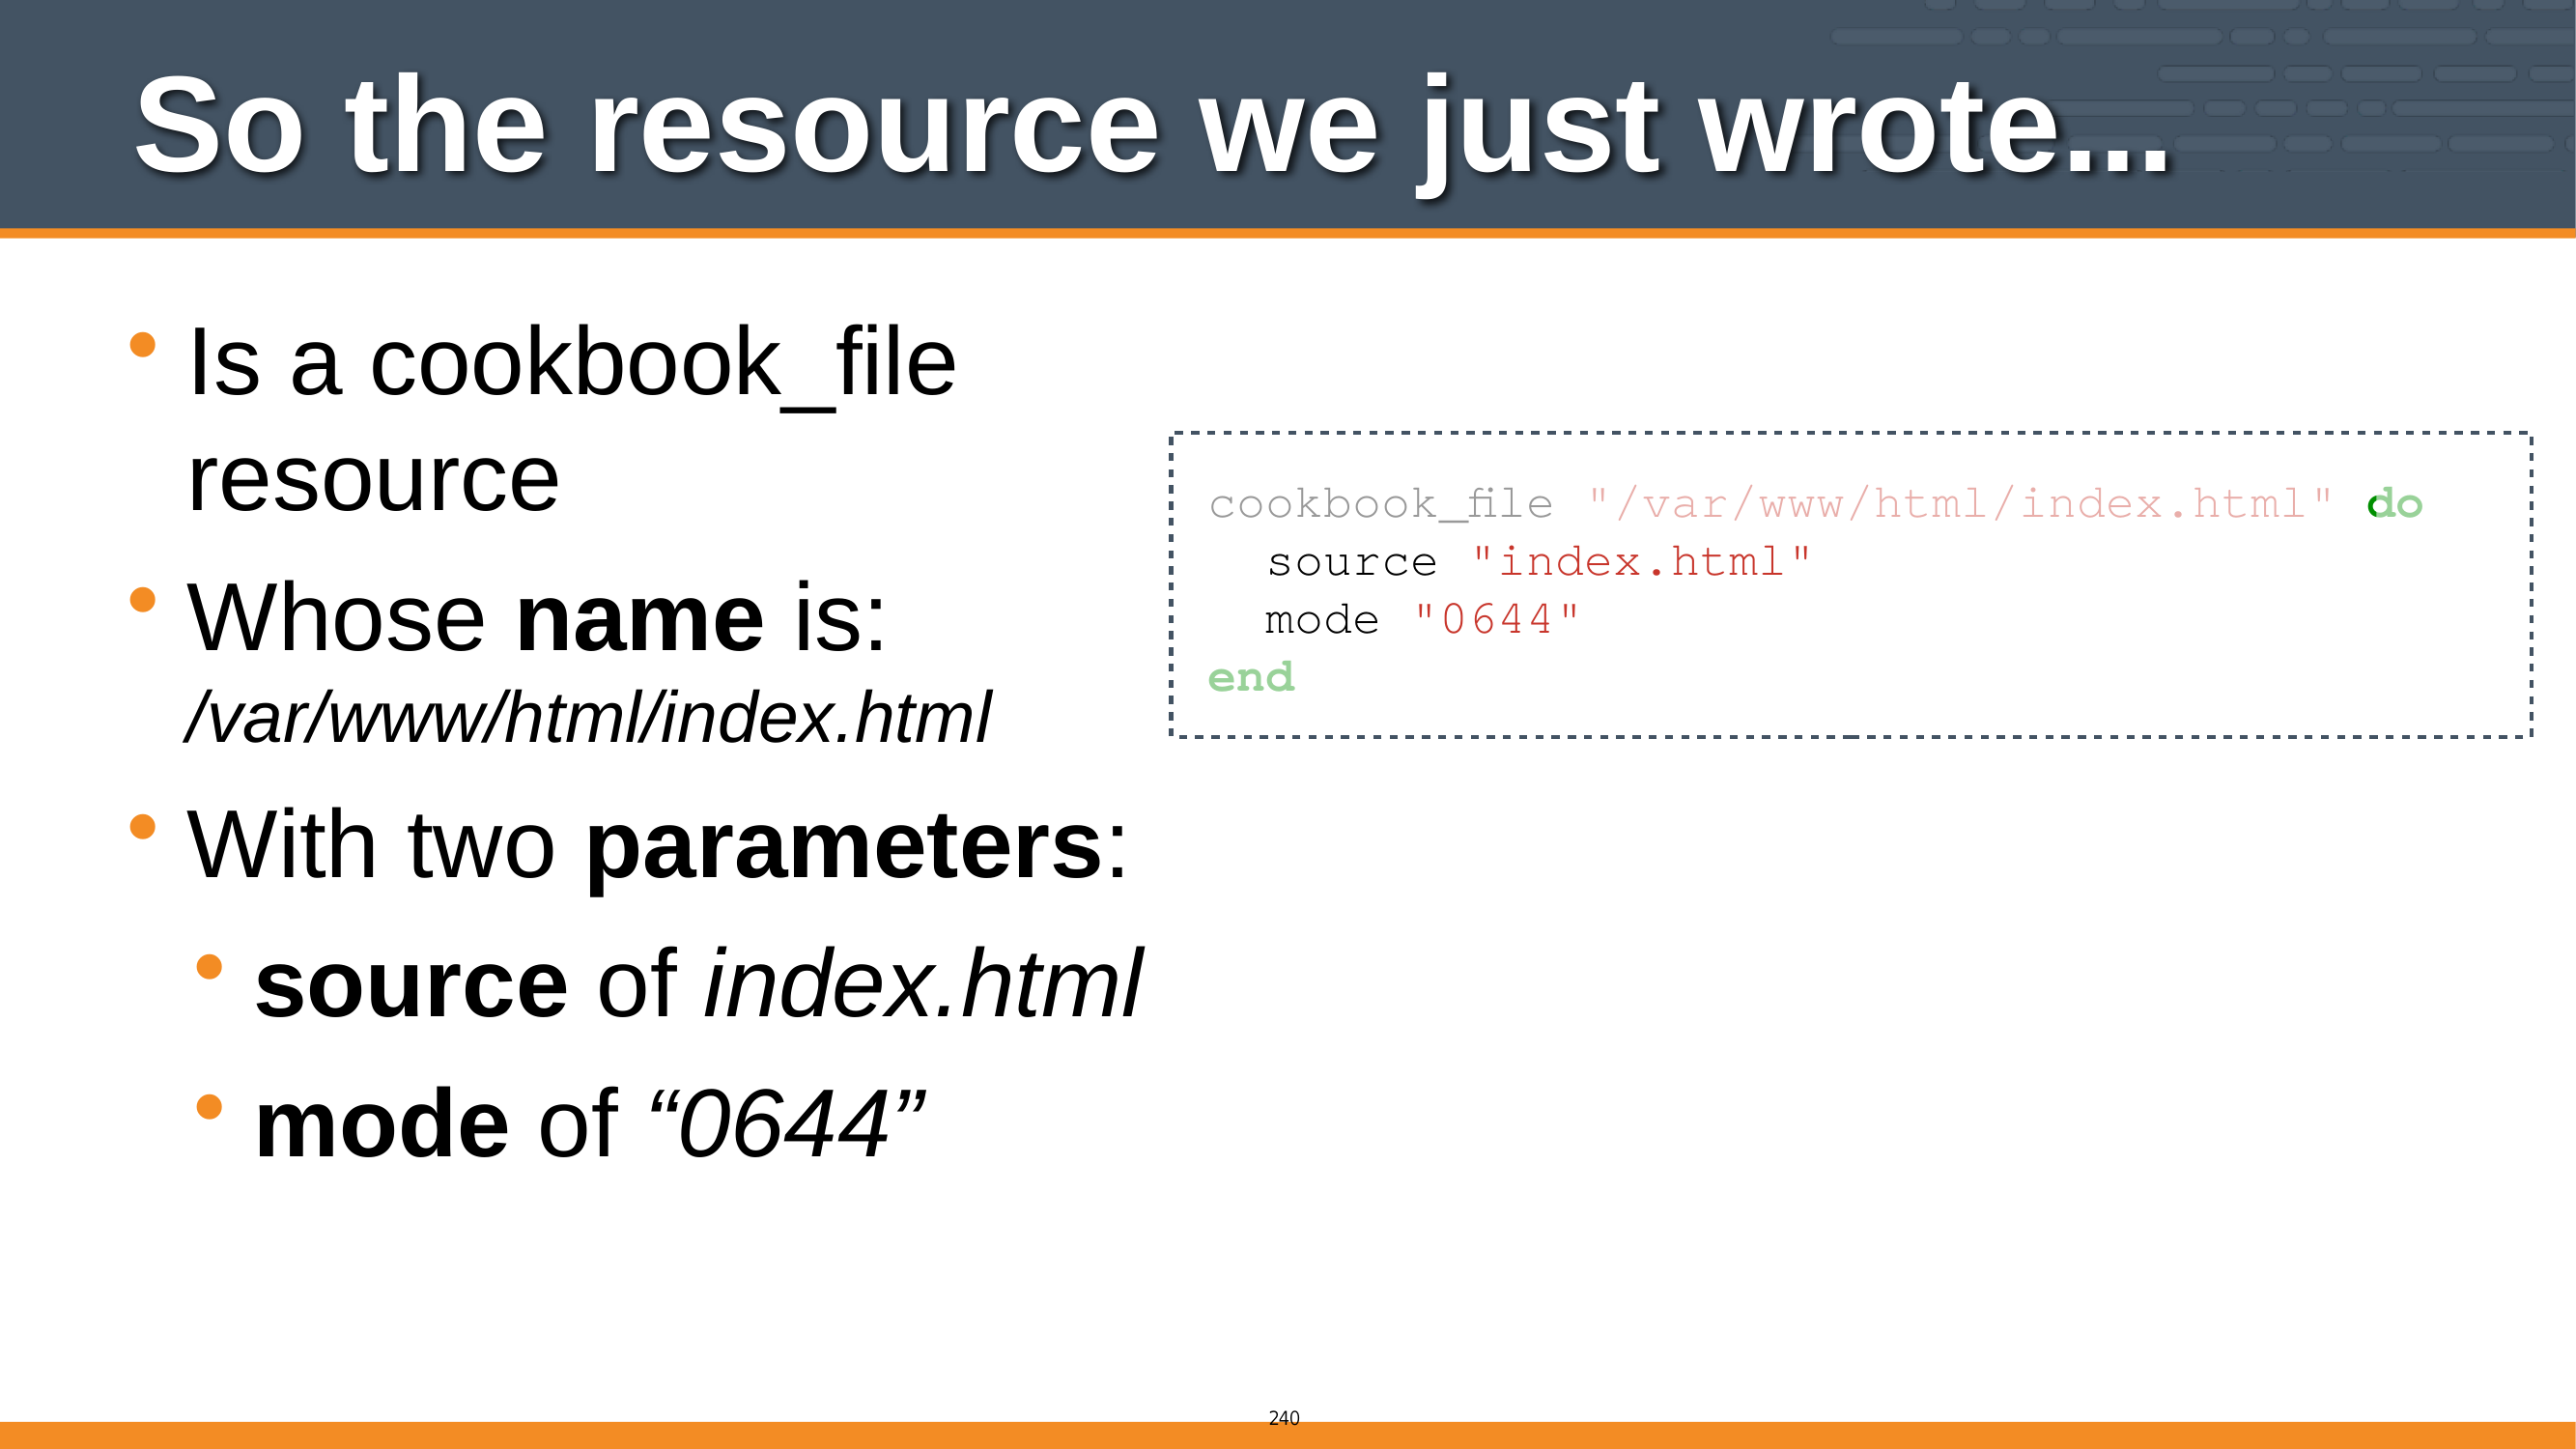

# So the resource we just wrote...
Is a cookbook_file resource
Whose name is:
/var/www/html/index.html
With two parameters:
source of index.html
mode of “0644”
cookbook_file "/var/www/html/index.html" do
  source "index.html"
  mode "0644"
end

240